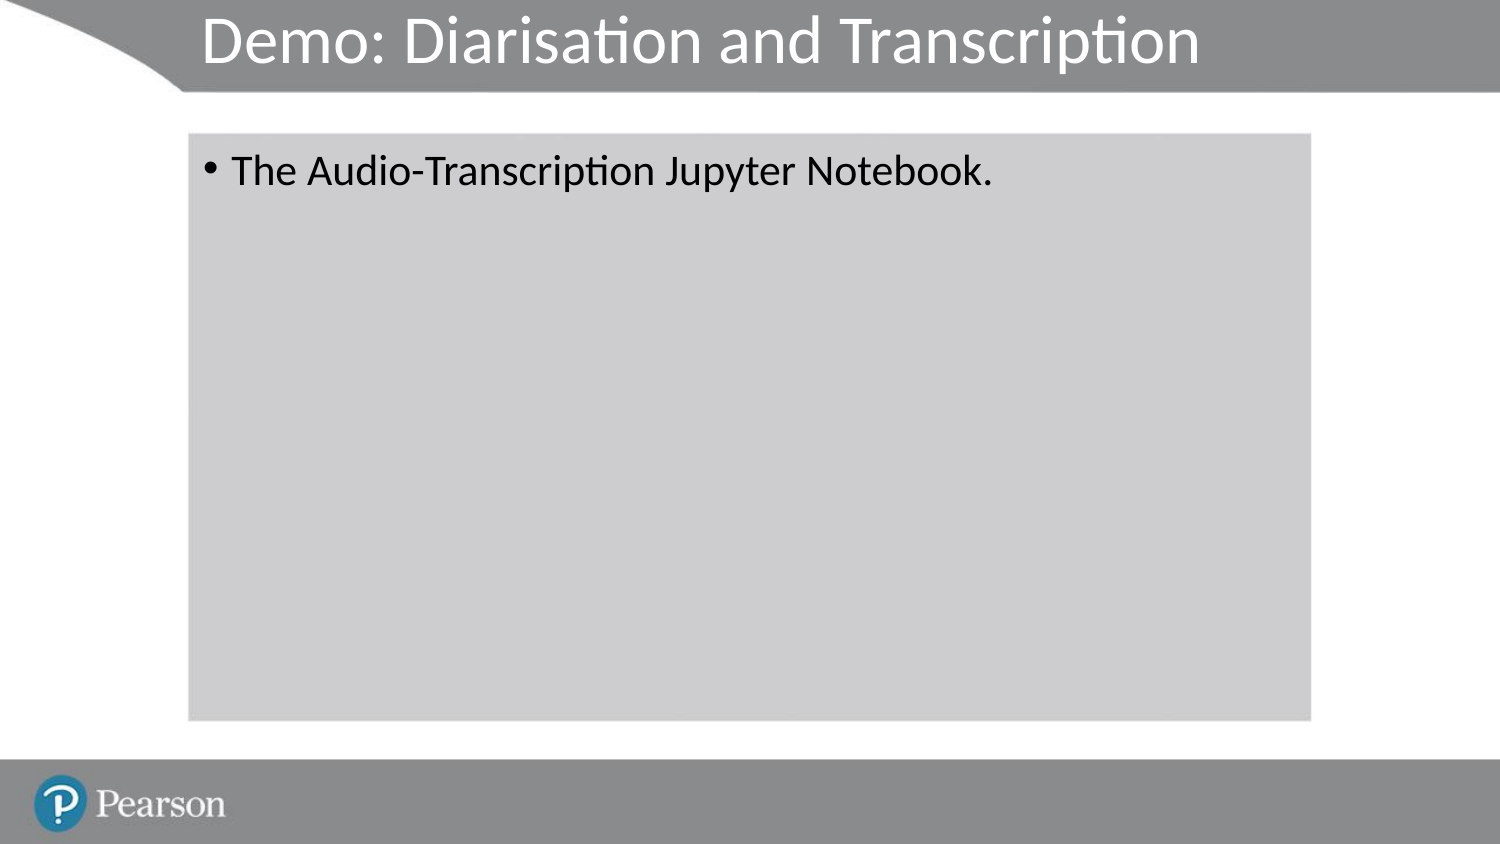

# Demo: Diarisation and Transcription
The Audio-Transcription Jupyter Notebook.